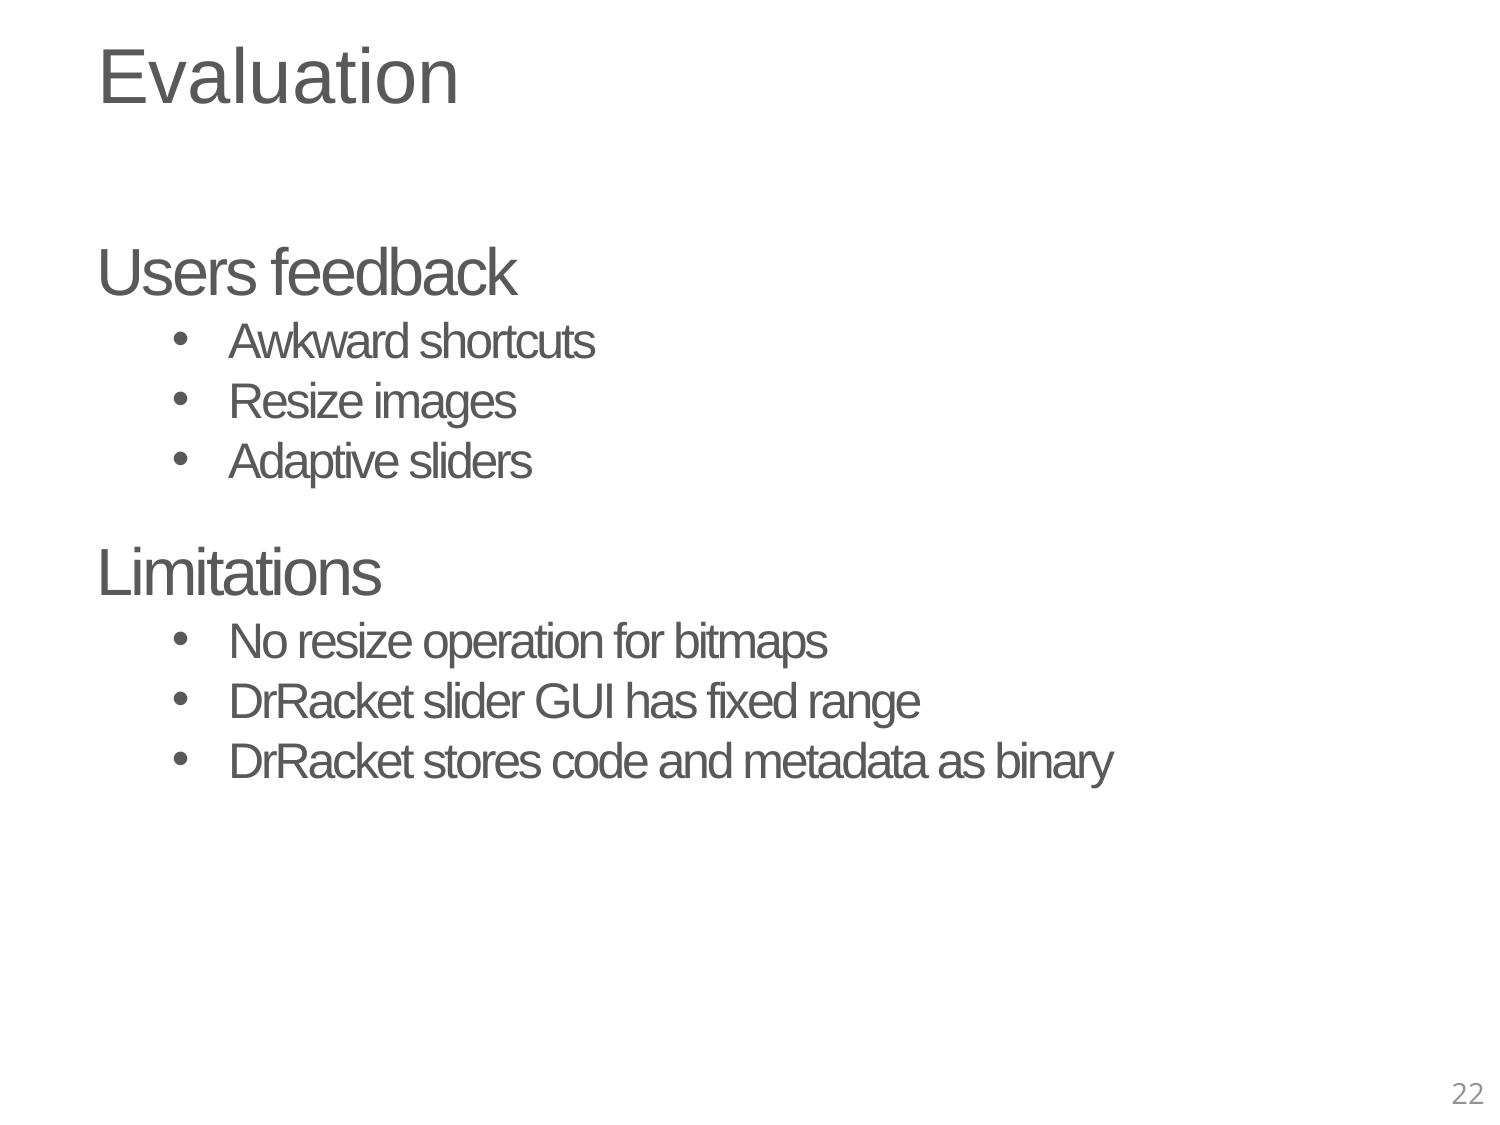

# Evaluation
Users feedback
Awkward shortcuts
Resize images
Adaptive sliders
Limitations
No resize operation for bitmaps
DrRacket slider GUI has fixed range
DrRacket stores code and metadata as binary
22